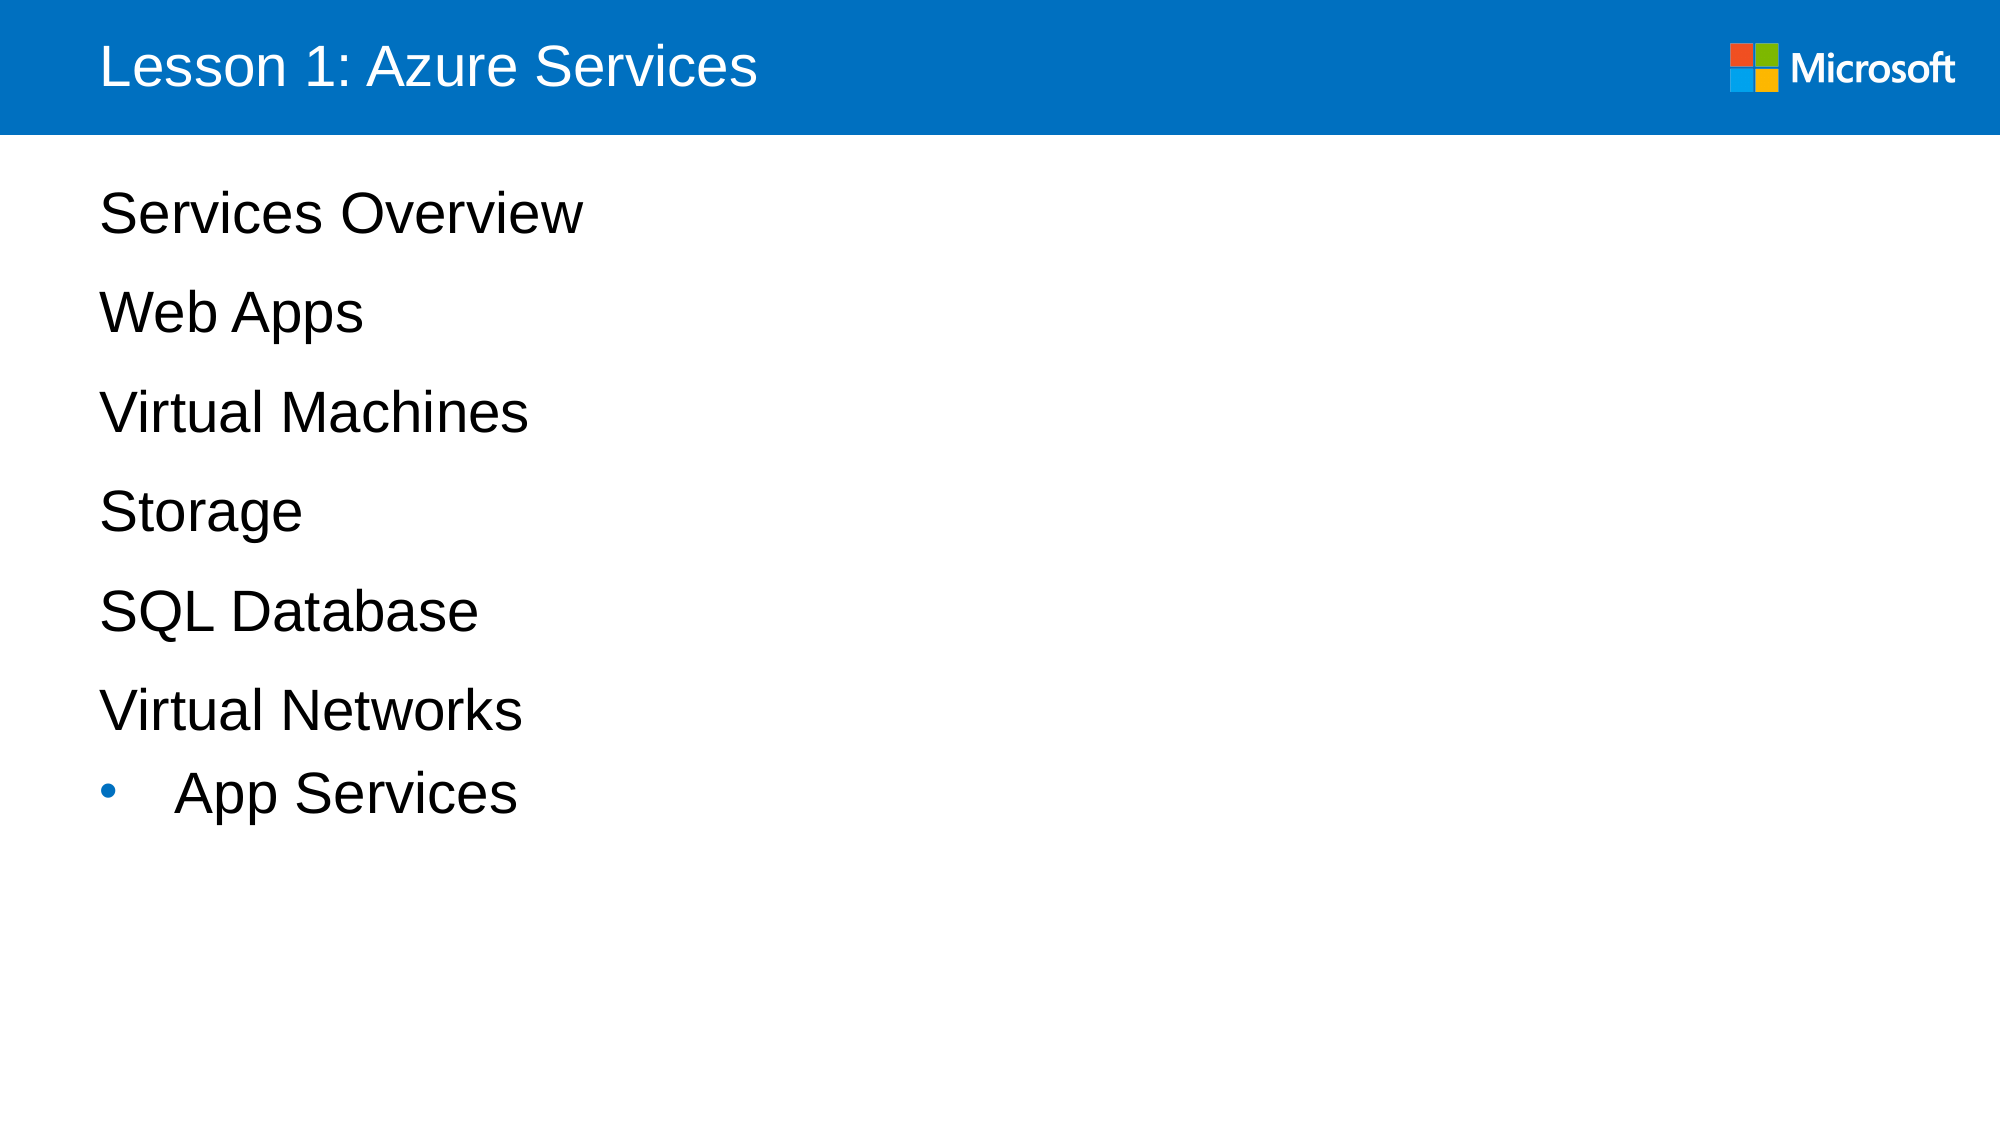

# Lesson 1: Azure Services
Services Overview
Web Apps
Virtual Machines
Storage
SQL Database
Virtual Networks
App Services